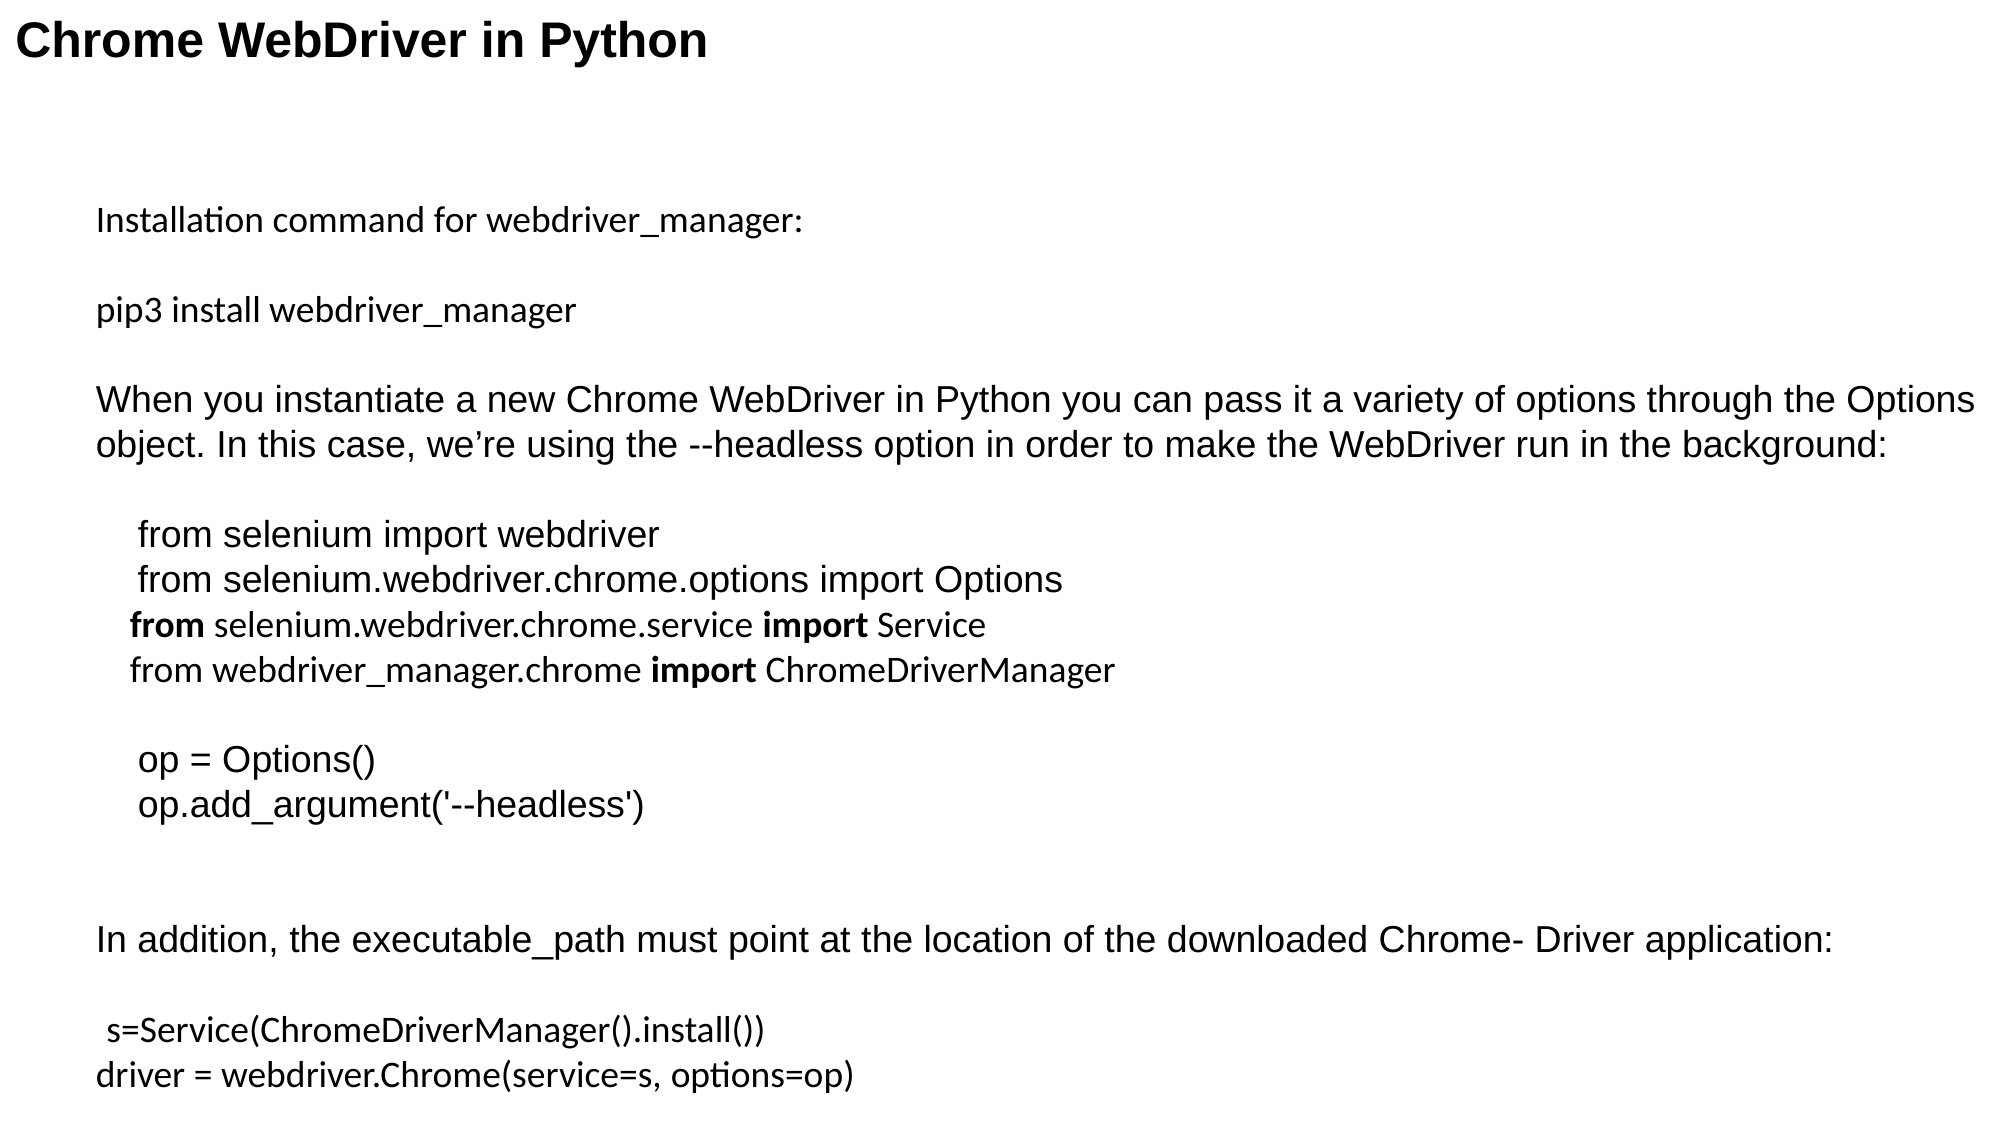

Chrome WebDriver in Python
Installation command for webdriver_manager:

pip3 install webdriver_manager

When you instantiate a new Chrome WebDriver in Python you can pass it a variety of options through the Options object. In this case, we’re using the --headless option in order to make the WebDriver run in the background:

    from selenium import webdriver
    from selenium.webdriver.chrome.options import Options
    from selenium.webdriver.chrome.service import Service
    from webdriver_manager.chrome import ChromeDriverManager

    op = Options()
    op.add_argument('--headless')

In addition, the executable_path must point at the location of the downloaded Chrome‐ Driver application:

 s=Service(ChromeDriverManager().install())
driver = webdriver.Chrome(service=s, options=op)